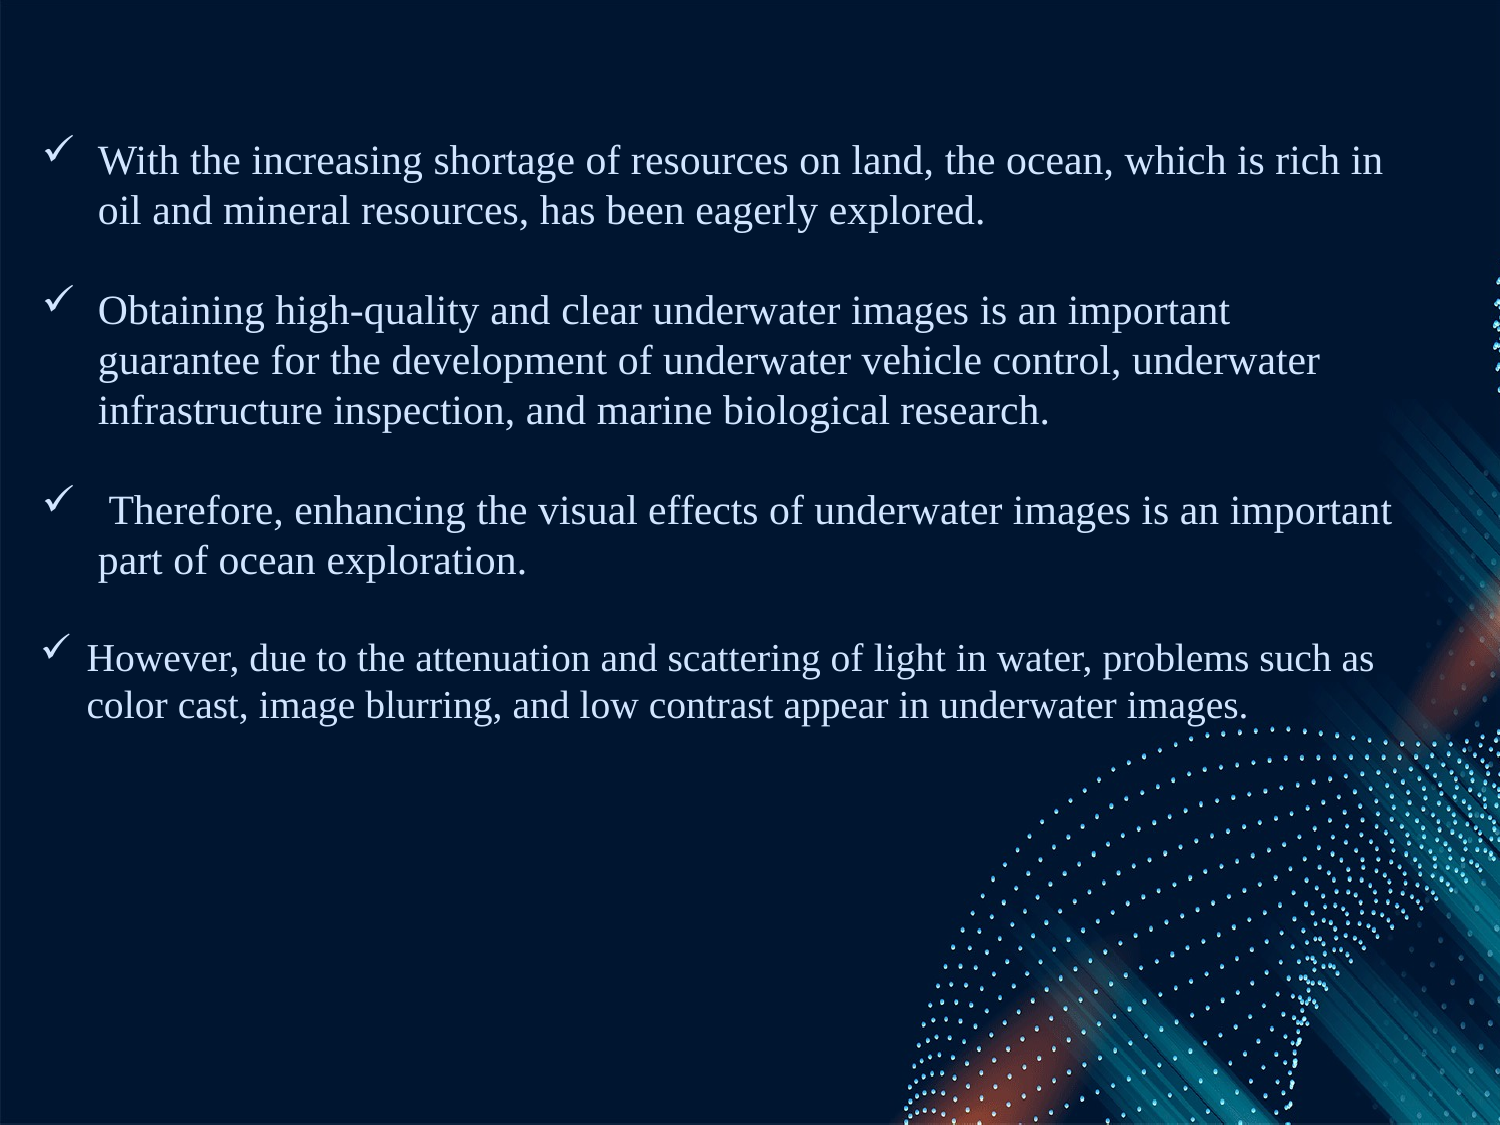

With the increasing shortage of resources on land, the ocean, which is rich in oil and mineral resources, has been eagerly explored.

Obtaining high-quality and clear underwater images is an important guarantee for the development of underwater vehicle control, underwater infrastructure inspection, and marine biological research.

 Therefore, enhancing the visual effects of underwater images is an important part of ocean exploration.
However, due to the attenuation and scattering of light in water, problems such as color cast, image blurring, and low contrast appear in underwater images.